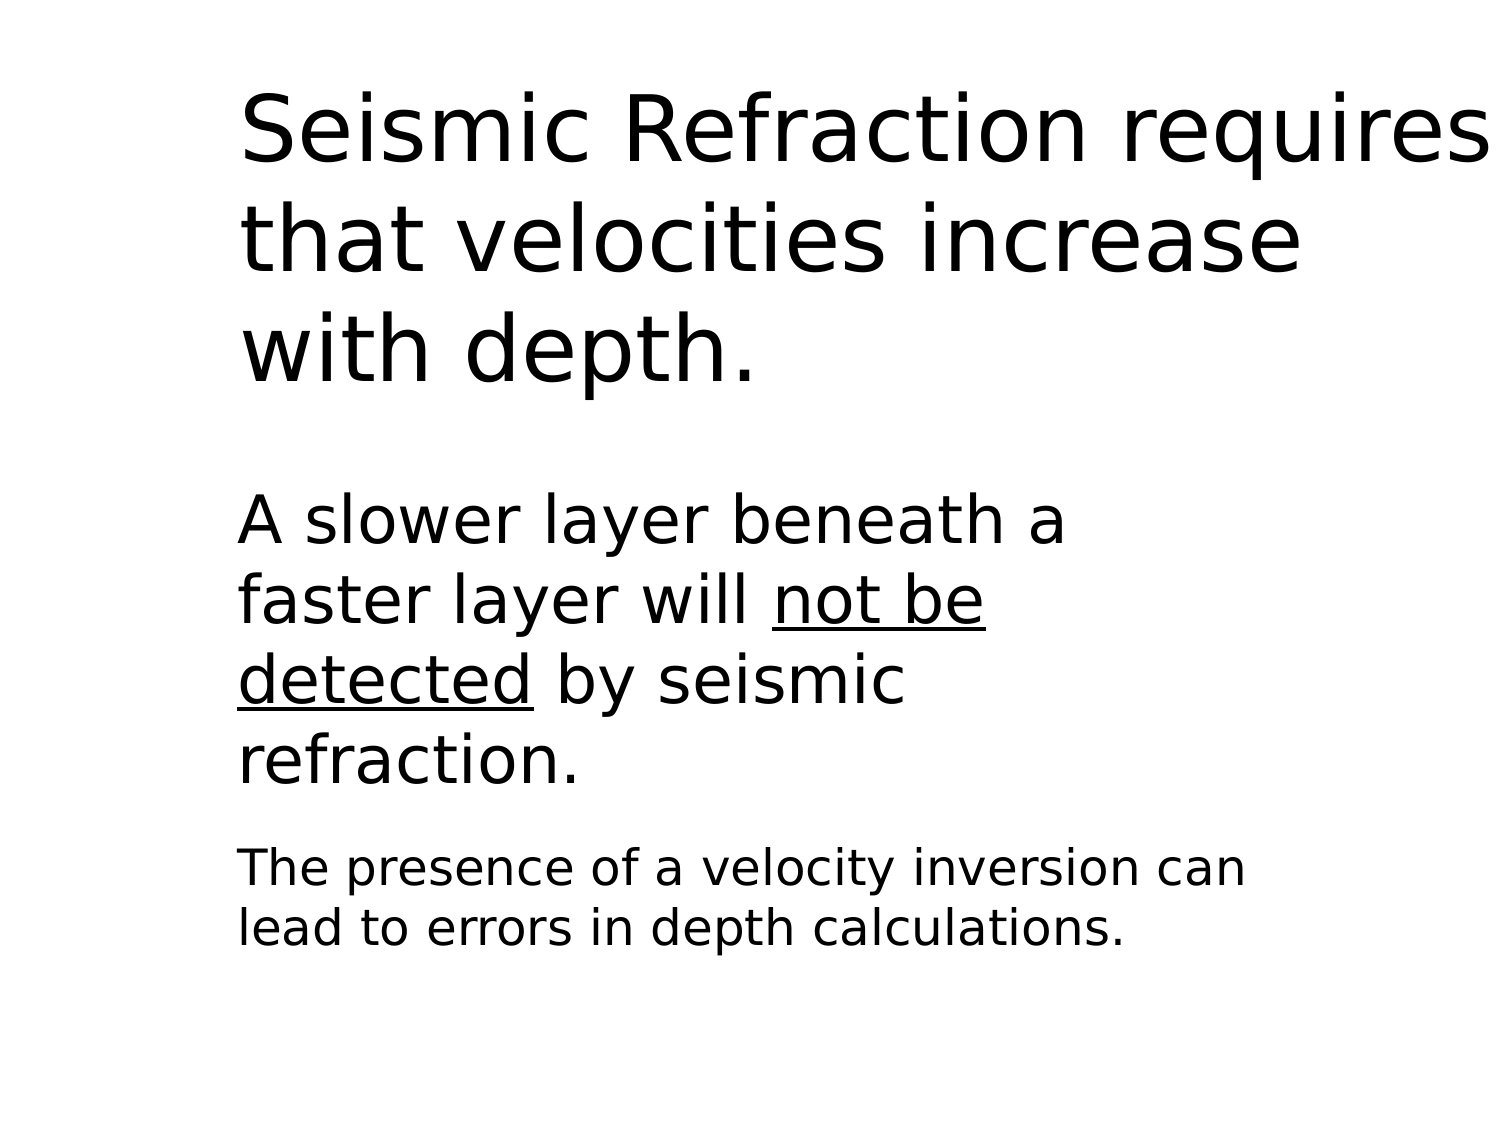

Seismic Refraction requires that velocities increase with depth.
A slower layer beneath a faster layer will not be detected by seismic refraction.
The presence of a velocity inversion can lead to errors in depth calculations.